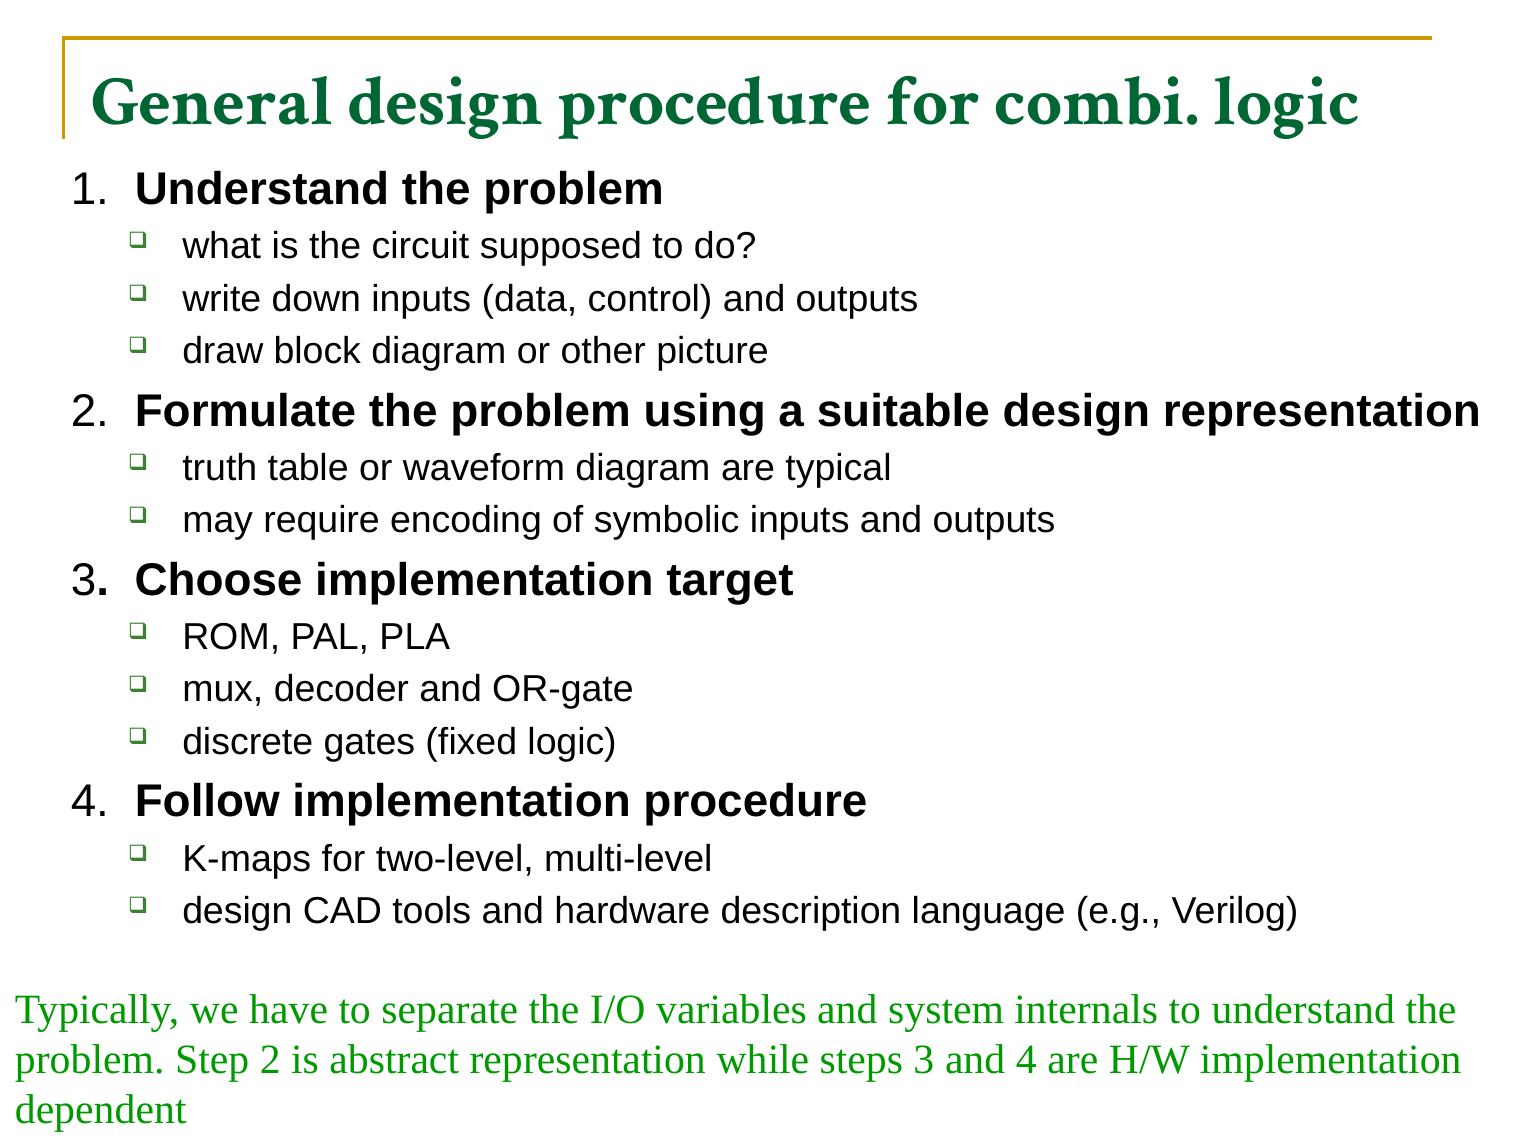

# General design procedure for combi. logic
1.  Understand the problem
what is the circuit supposed to do?
write down inputs (data, control) and outputs
draw block diagram or other picture
2.  Formulate the problem using a suitable design representation
truth table or waveform diagram are typical
may require encoding of symbolic inputs and outputs
3.  Choose implementation target
ROM, PAL, PLA
mux, decoder and OR-gate
discrete gates (fixed logic)
4.  Follow implementation procedure
K-maps for two-level, multi-level
design CAD tools and hardware description language (e.g., Verilog)
Typically, we have to separate the I/O variables and system internals to understand the problem. Step 2 is abstract representation while steps 3 and 4 are H/W implementation dependent
2